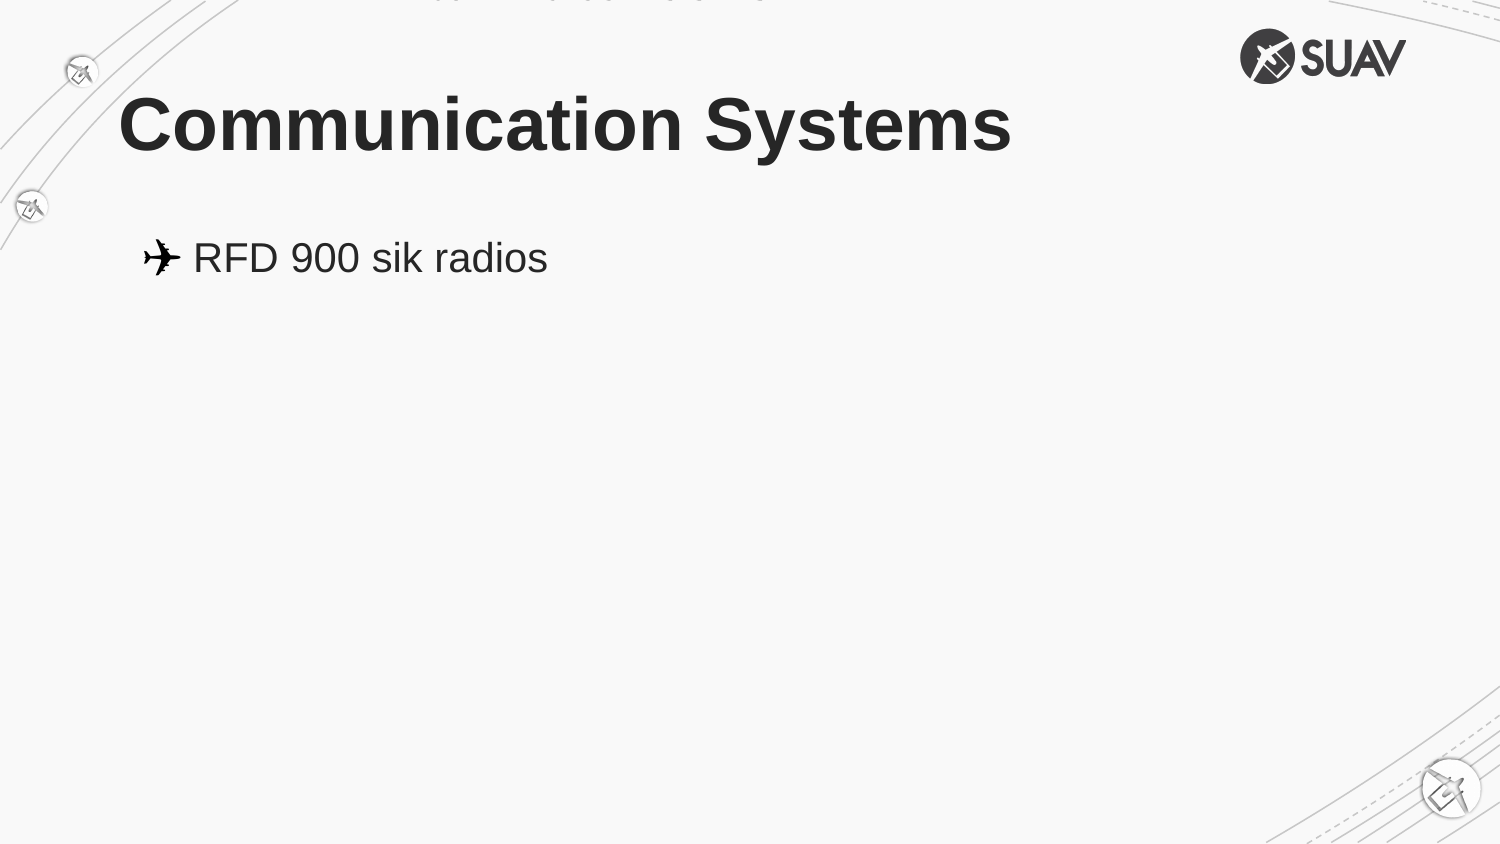

# Communication Systems
RFD 900 sik radios